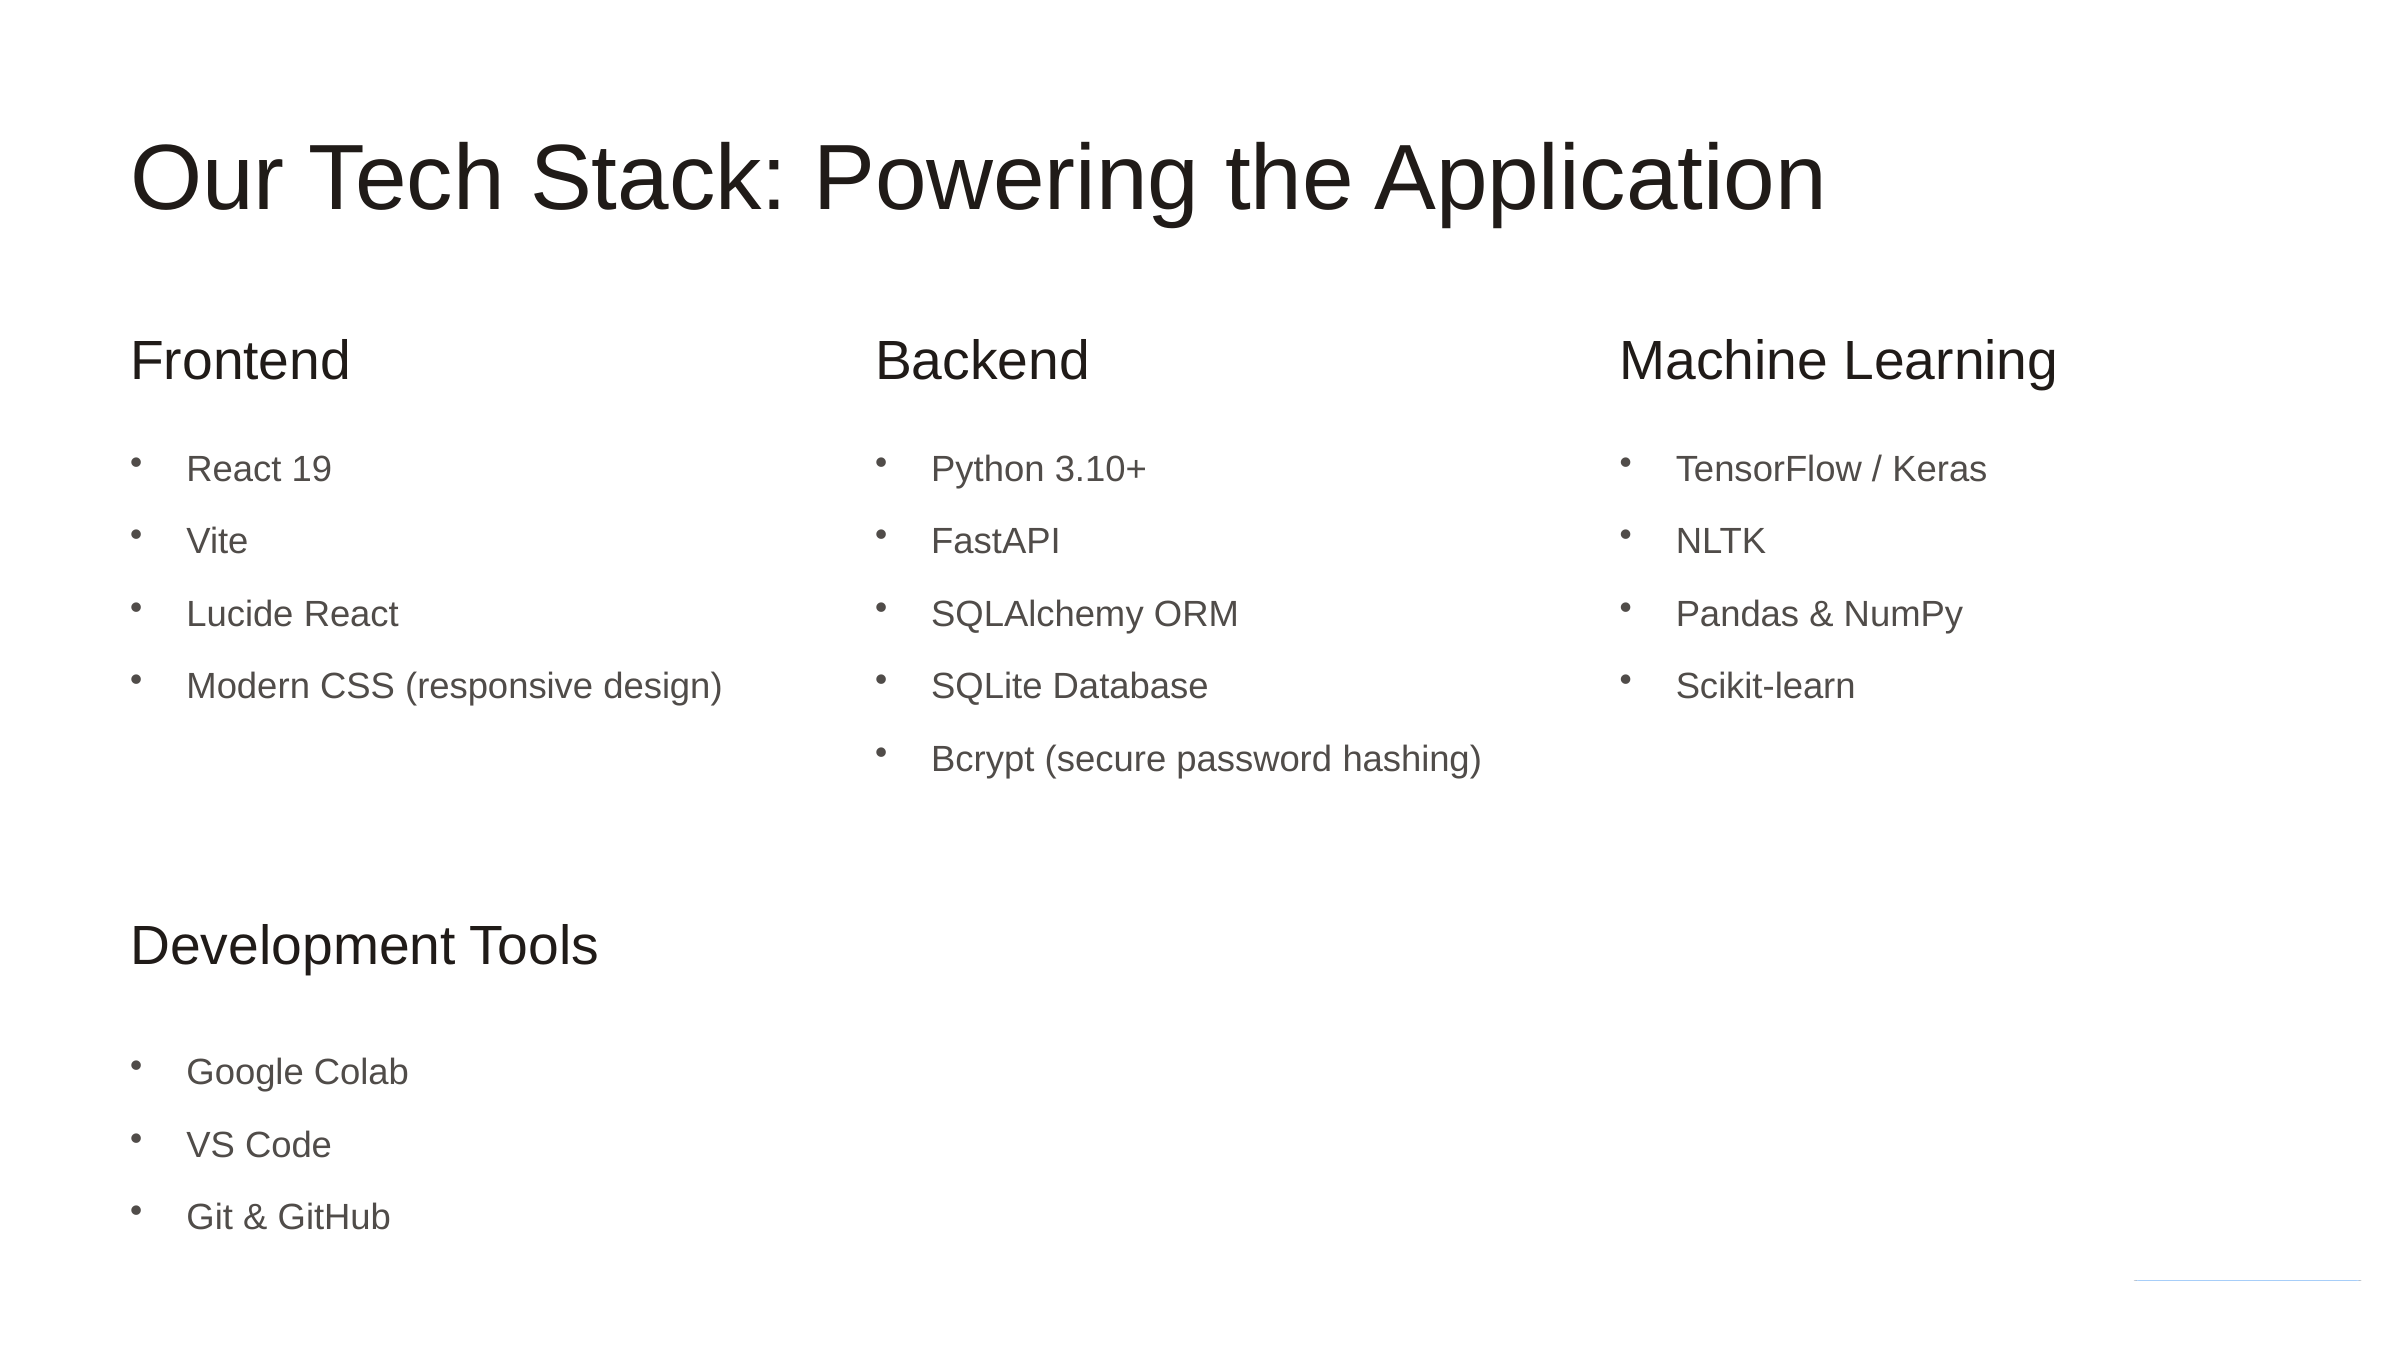

Our Tech Stack: Powering the Application
Frontend
Backend
Machine Learning
React 19
Python 3.10+
TensorFlow / Keras
Vite
FastAPI
NLTK
Lucide React
SQLAlchemy ORM
Pandas & NumPy
Modern CSS (responsive design)
SQLite Database
Scikit-learn
Bcrypt (secure password hashing)
Development Tools
Google Colab
VS Code
Git & GitHub